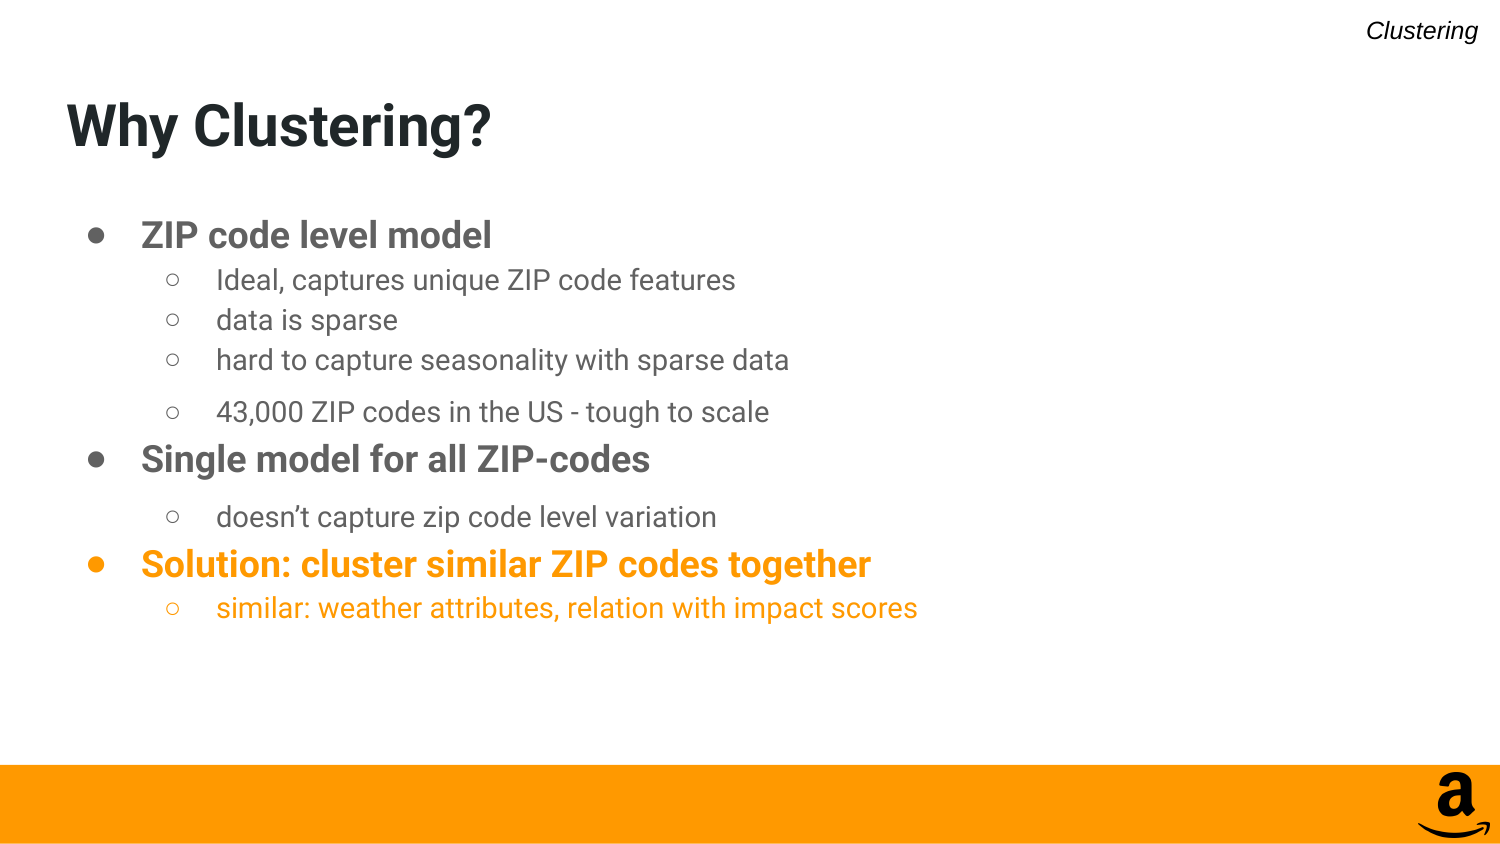

Clustering
# Why Clustering?
ZIP code level model
Ideal, captures unique ZIP code features
data is sparse
hard to capture seasonality with sparse data
43,000 ZIP codes in the US - tough to scale
Single model for all ZIP-codes
doesn’t capture zip code level variation
Solution: cluster similar ZIP codes together
similar: weather attributes, relation with impact scores